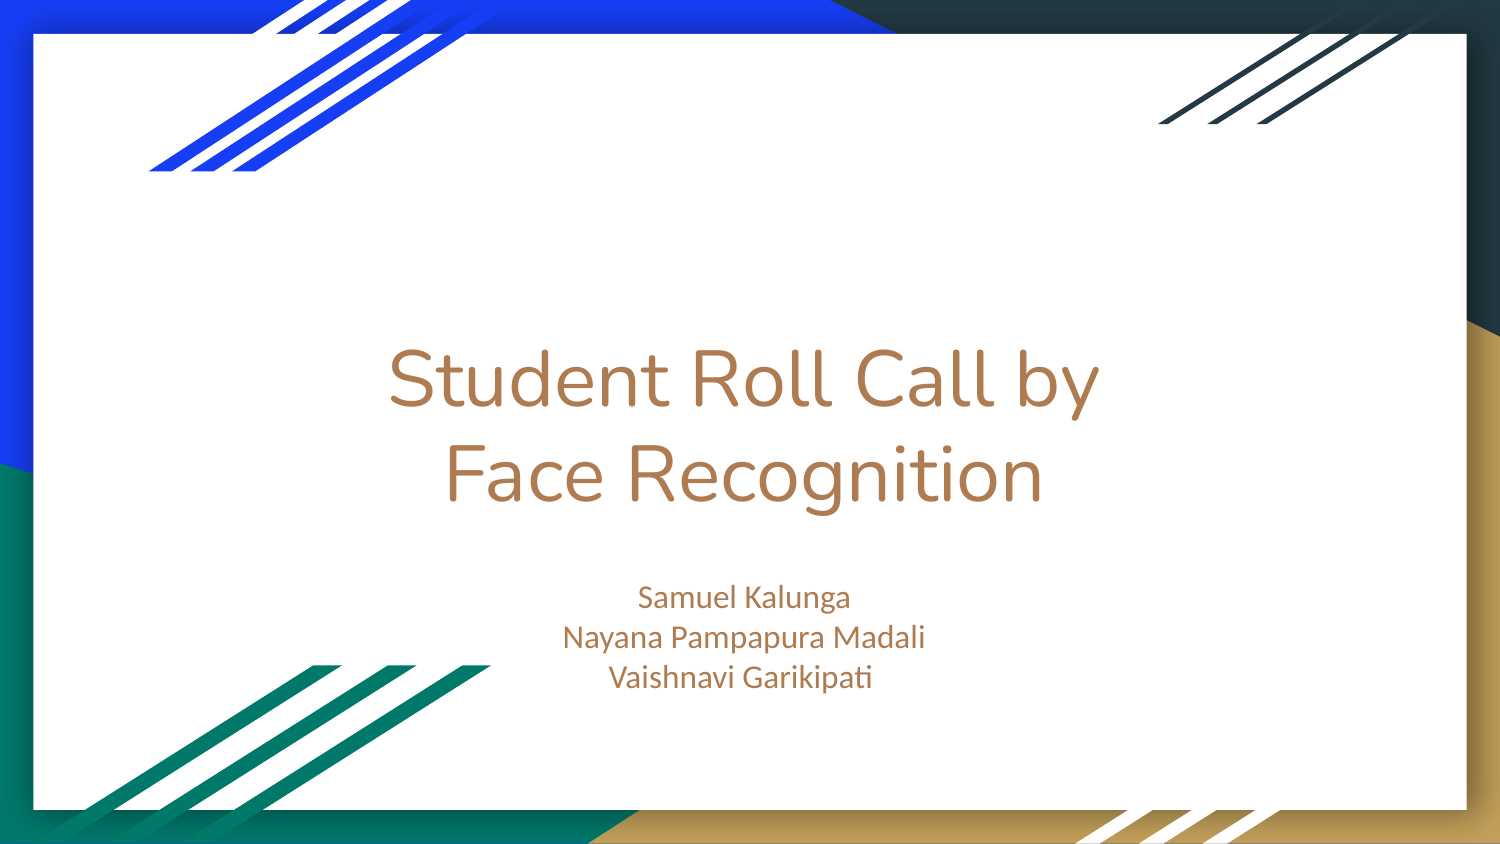

# Student Roll Call by
 Face Recognition
Samuel Kalunga
Nayana Pampapura Madali
Vaishnavi Garikipati